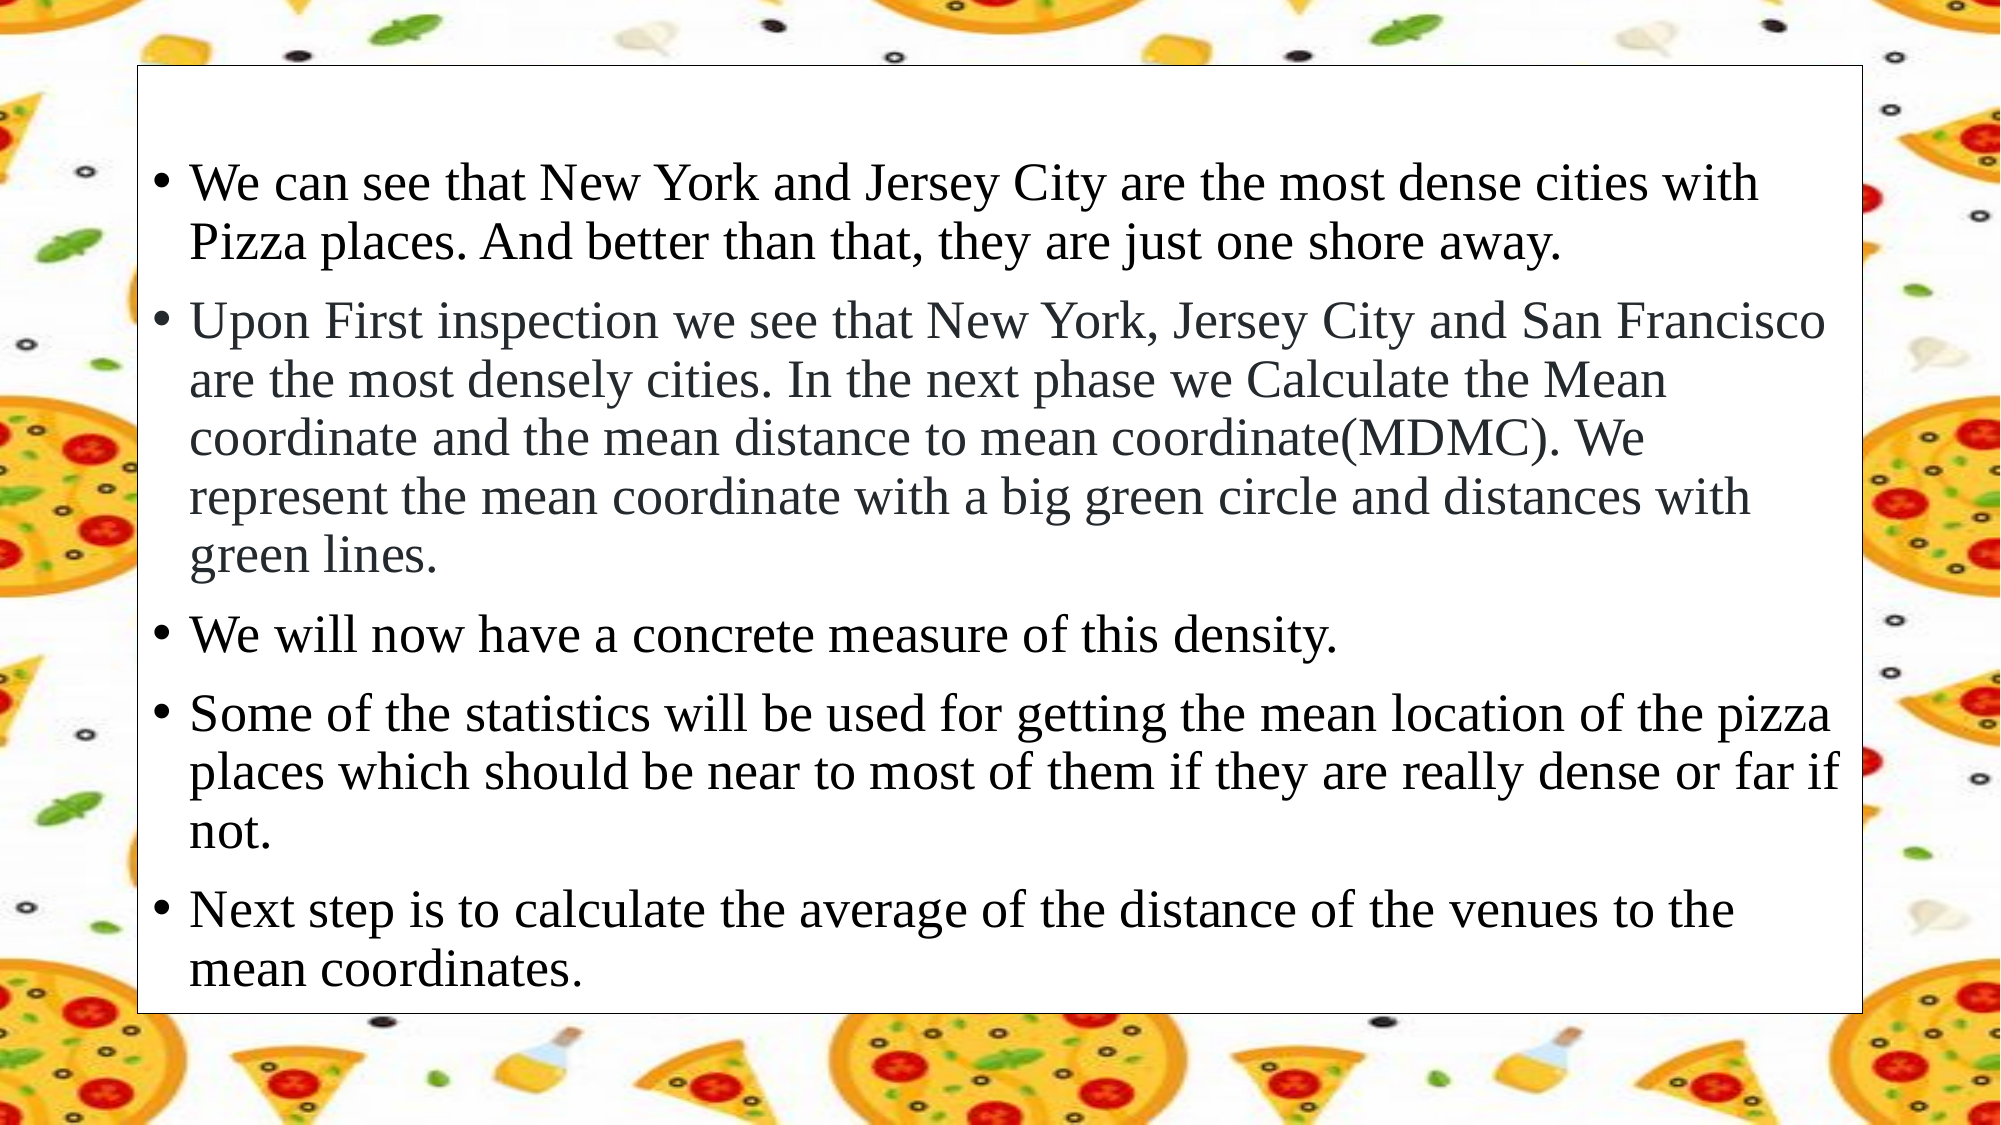

We can see that New York and Jersey City are the most dense cities with Pizza places. And better than that, they are just one shore away.
Upon First inspection we see that New York, Jersey City and San Francisco are the most densely cities. In the next phase we Calculate the Mean coordinate and the mean distance to mean coordinate(MDMC). We represent the mean coordinate with a big green circle and distances with green lines.
We will now have a concrete measure of this density.
Some of the statistics will be used for getting the mean location of the pizza places which should be near to most of them if they are really dense or far if not.
Next step is to calculate the average of the distance of the venues to the mean coordinates.